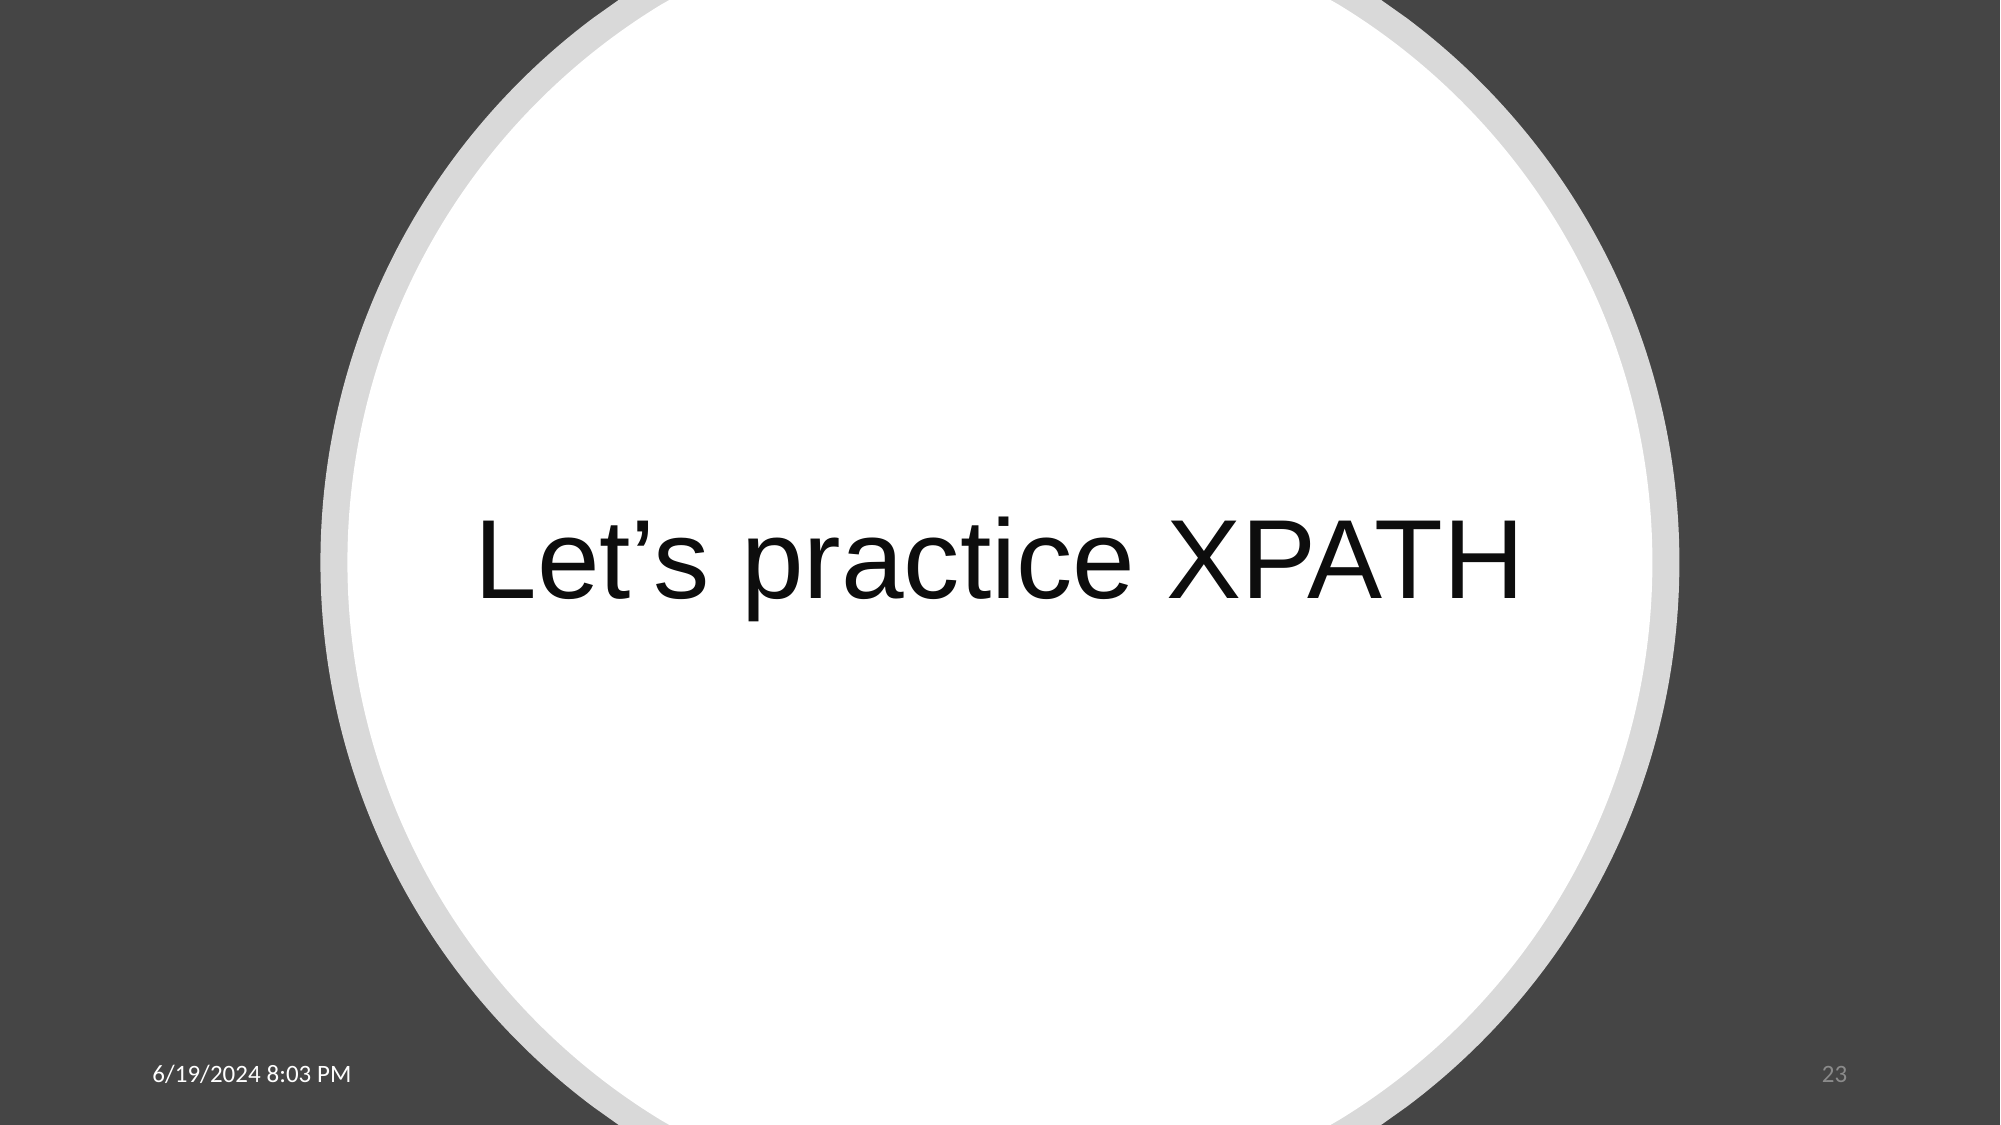

# Let’s practice XPATH
6/19/2024 8:03 PM
23